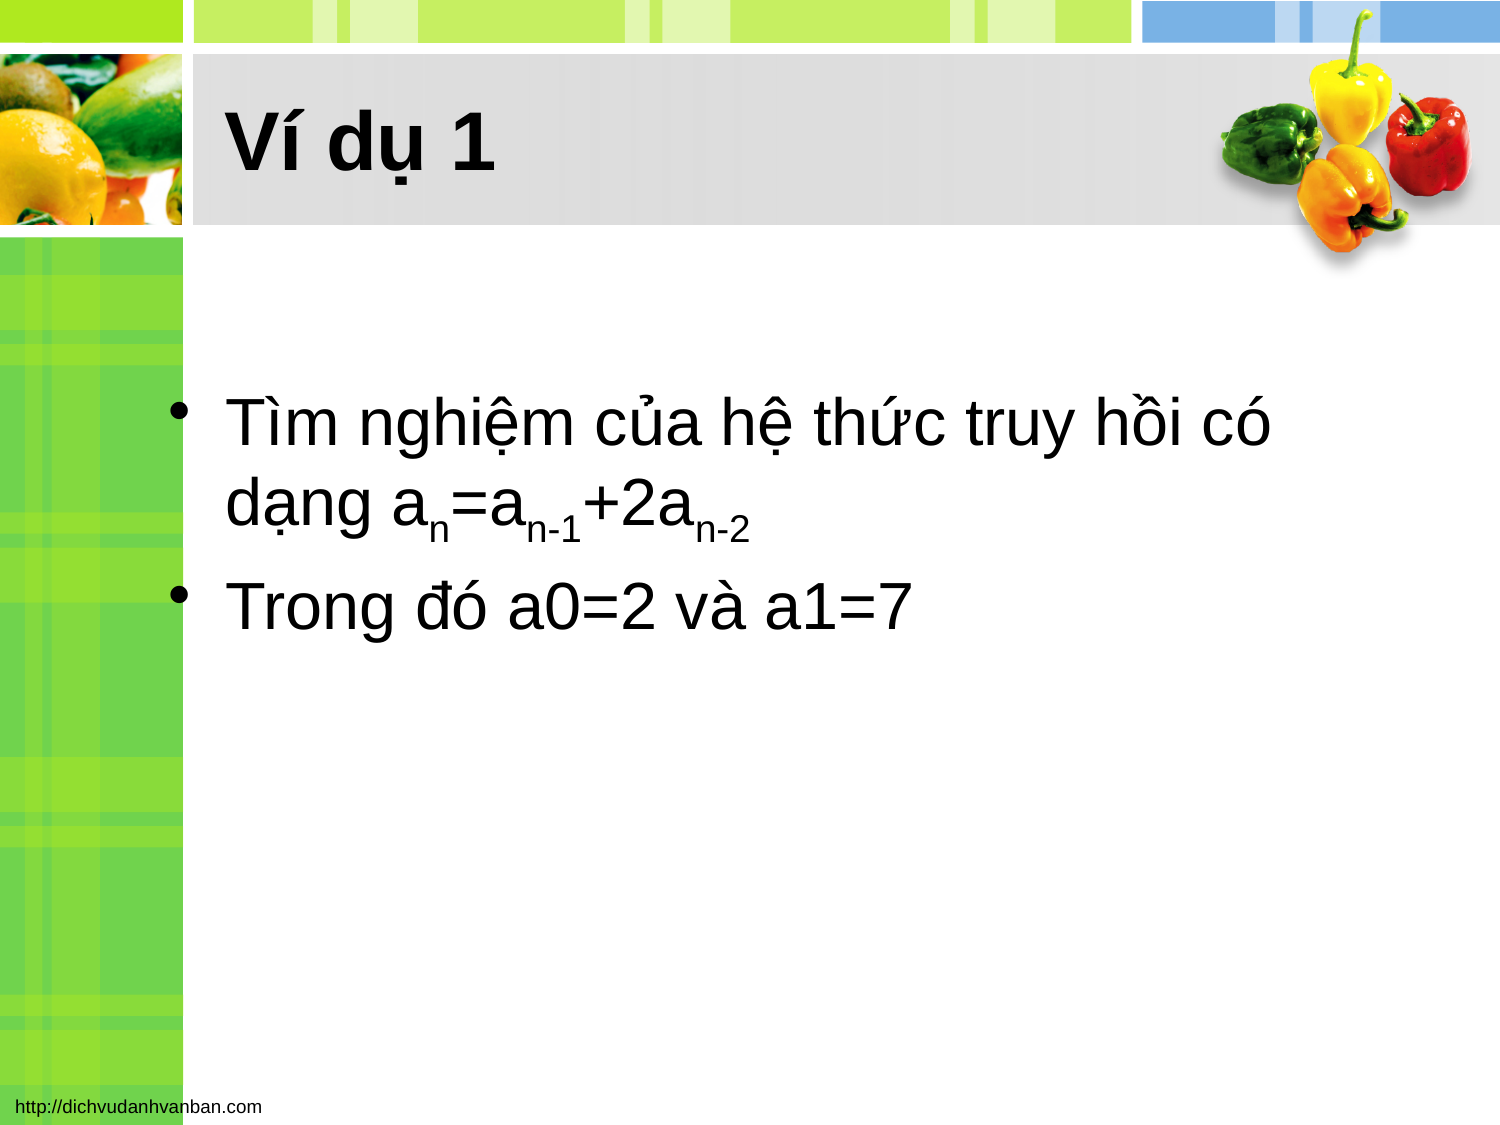

# Ví dụ 1
Tìm nghiệm của hệ thức truy hồi có dạng an=an-1+2an-2
Trong đó a0=2 và a1=7